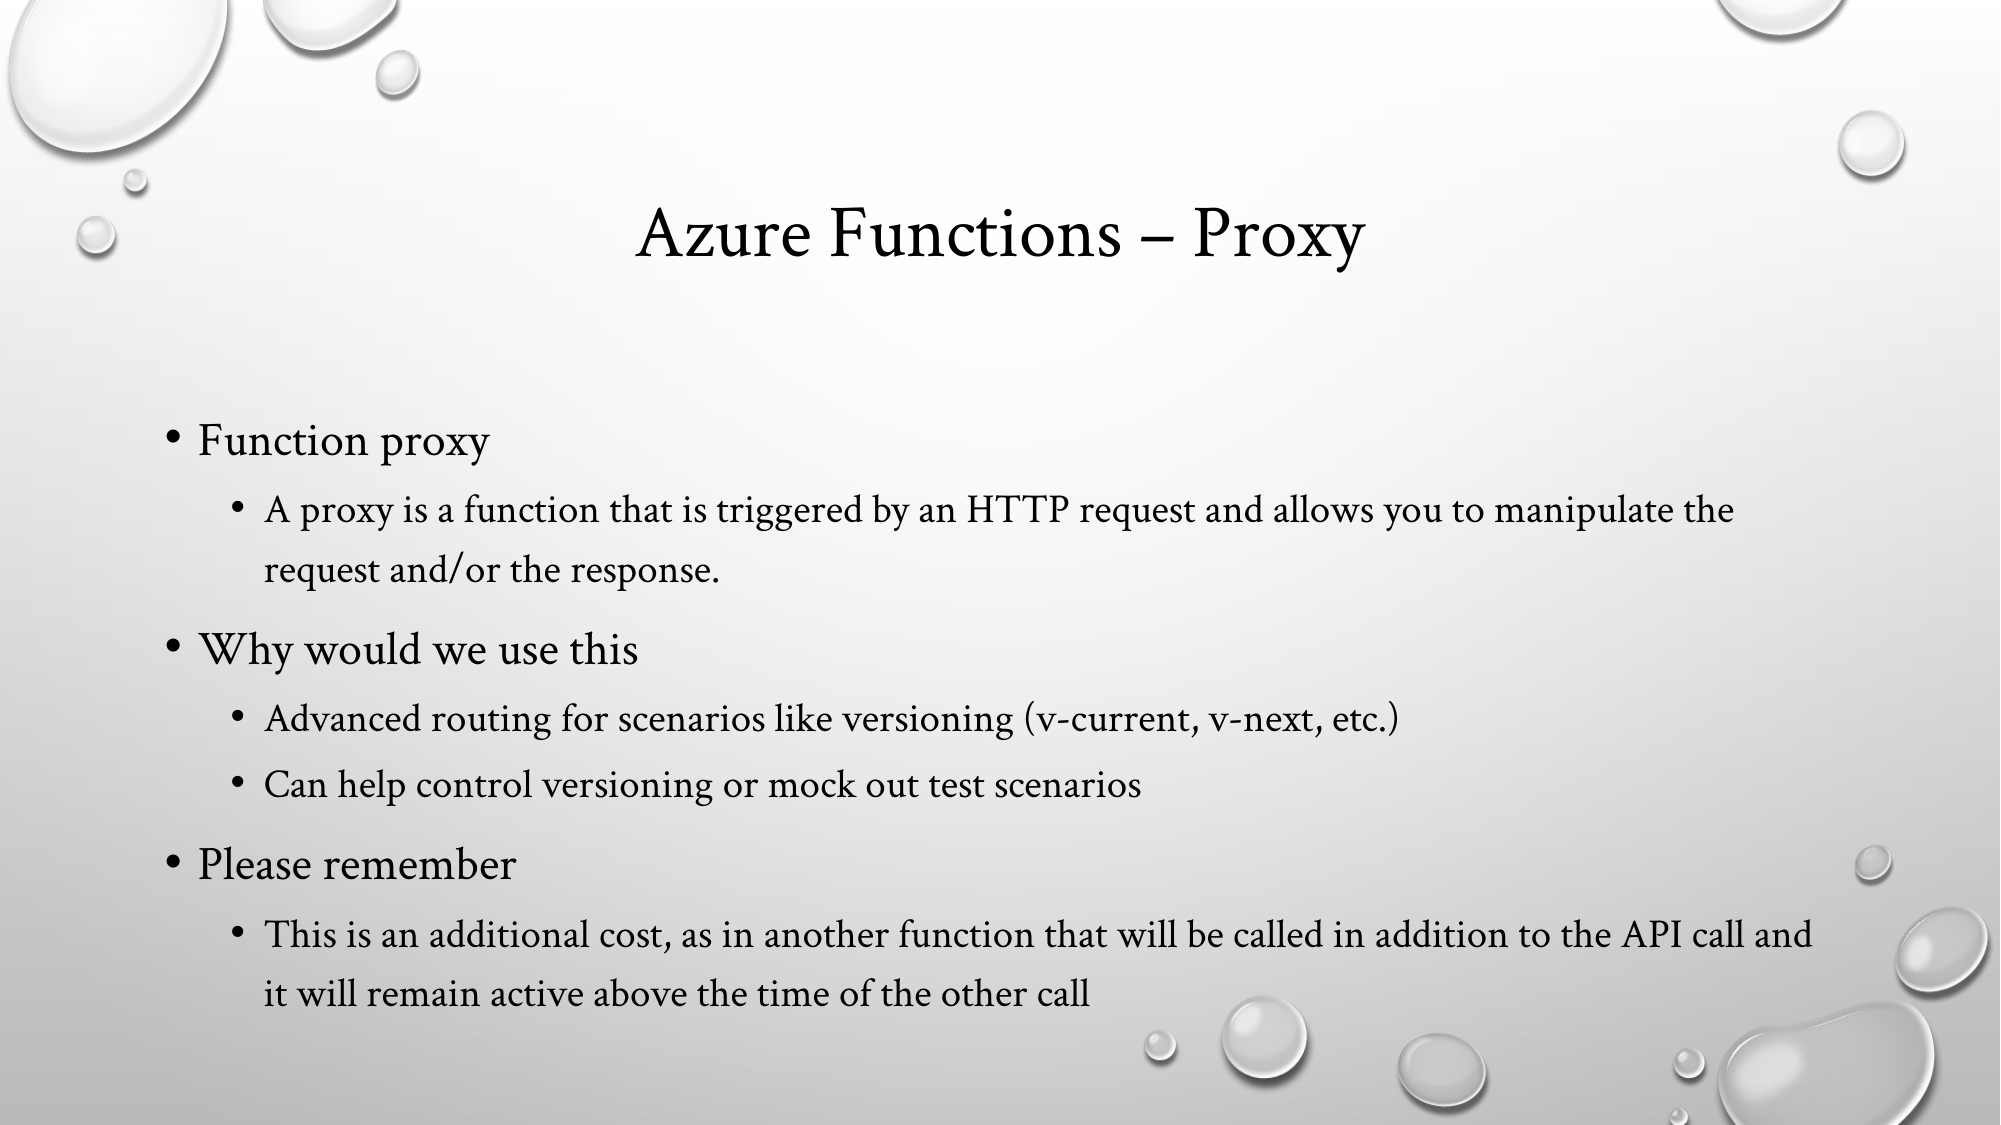

# Azure Functions – Proxy
Function proxy
A proxy is a function that is triggered by an HTTP request and allows you to manipulate the request and/or the response.
Why would we use this
Advanced routing for scenarios like versioning (v-current, v-next, etc.)
Can help control versioning or mock out test scenarios
Please remember
This is an additional cost, as in another function that will be called in addition to the API call and it will remain active above the time of the other call